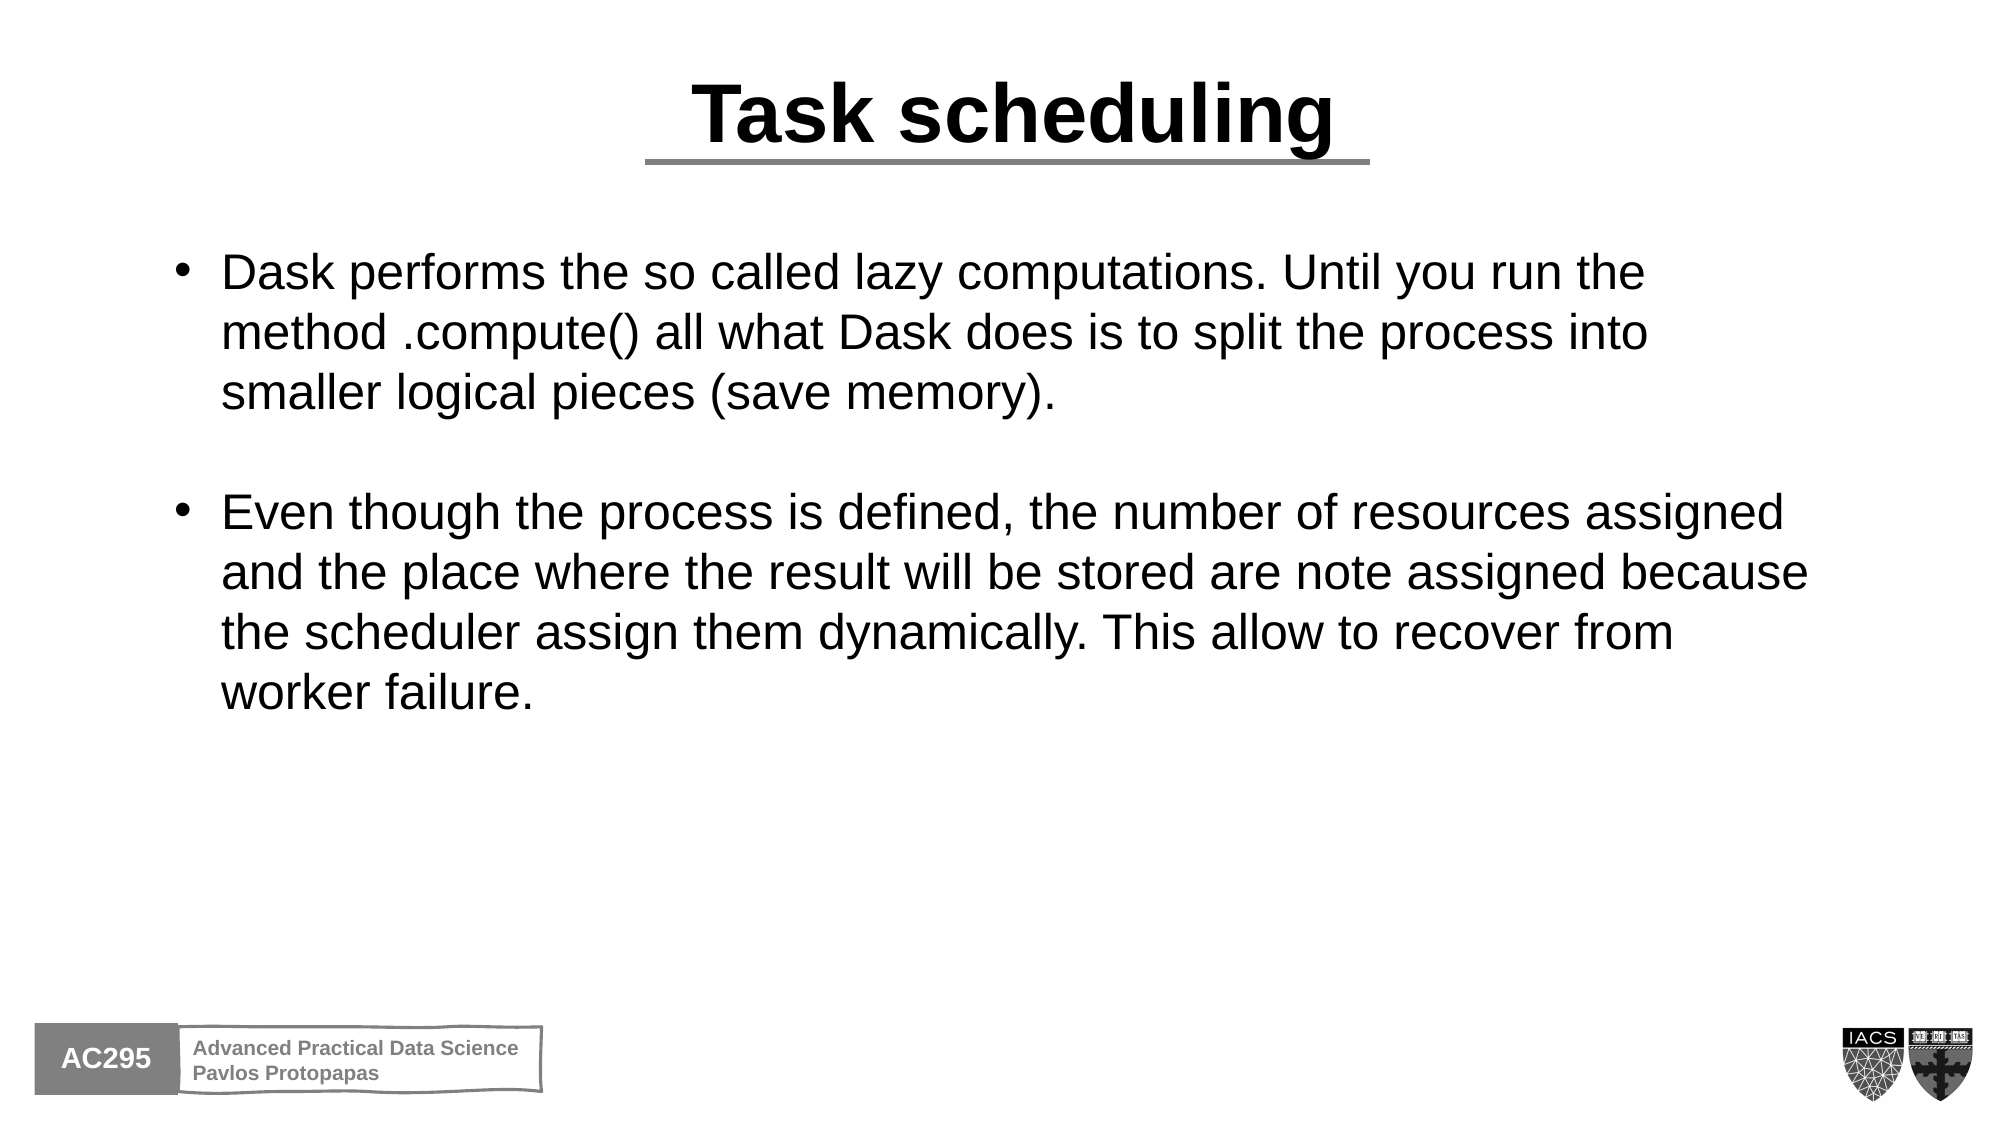

Task scheduling
Dask performs the so called lazy computations. Until you run the method .compute() all what Dask does is to split the process into smaller logical pieces (save memory).

Even though the process is defined, the number of resources assigned and the place where the result will be stored are note assigned because the scheduler assign them dynamically. This allow to recover from worker failure.